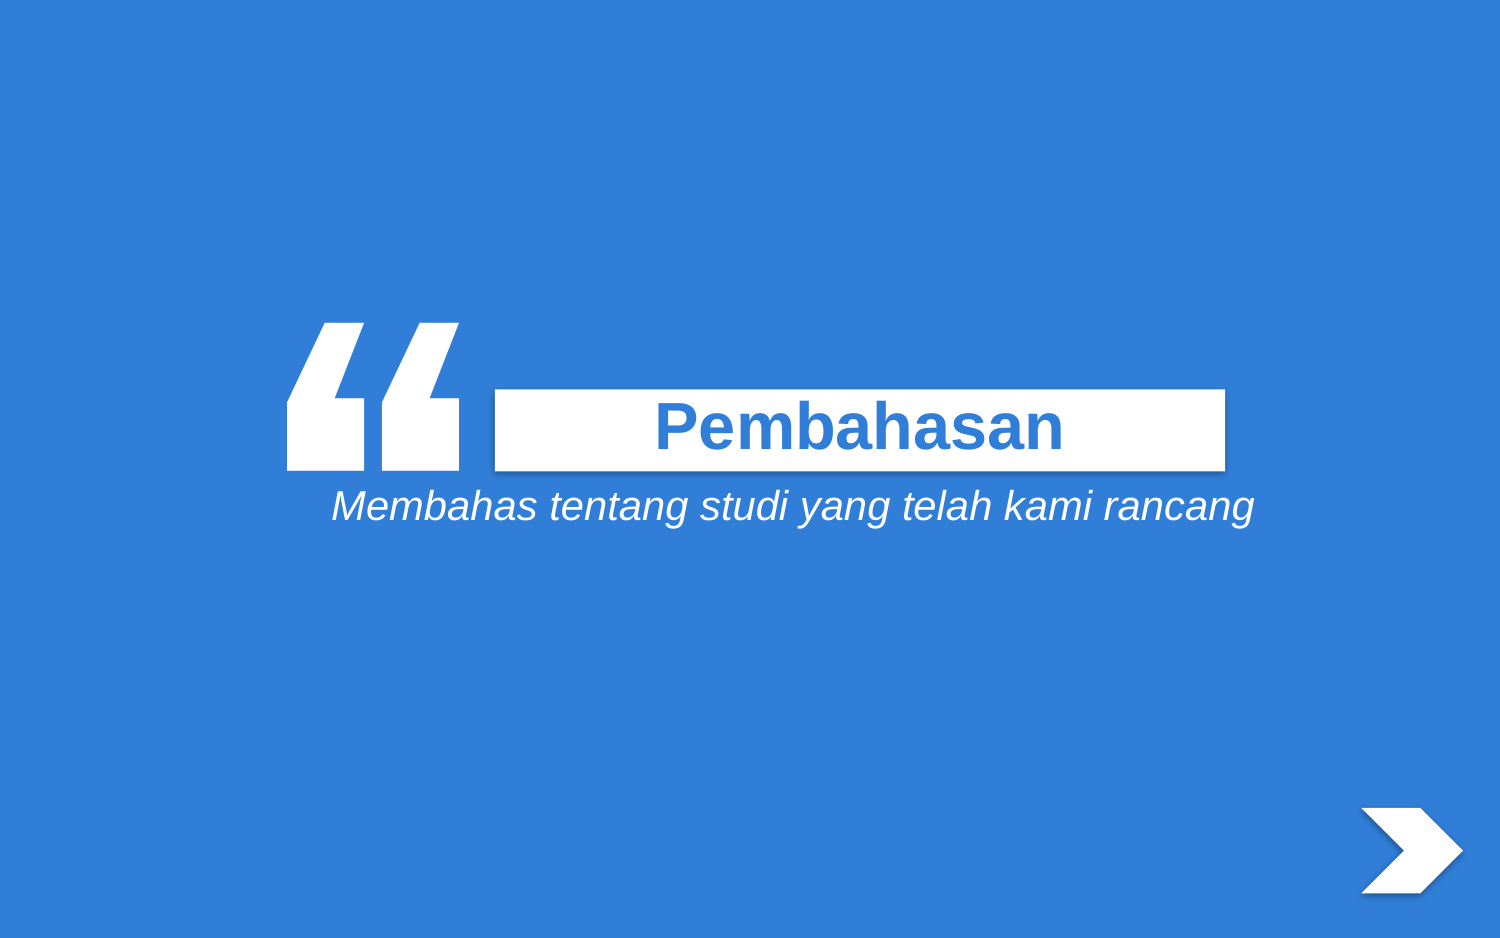

“
Pembahasan
Membahas tentang studi yang telah kami rancang